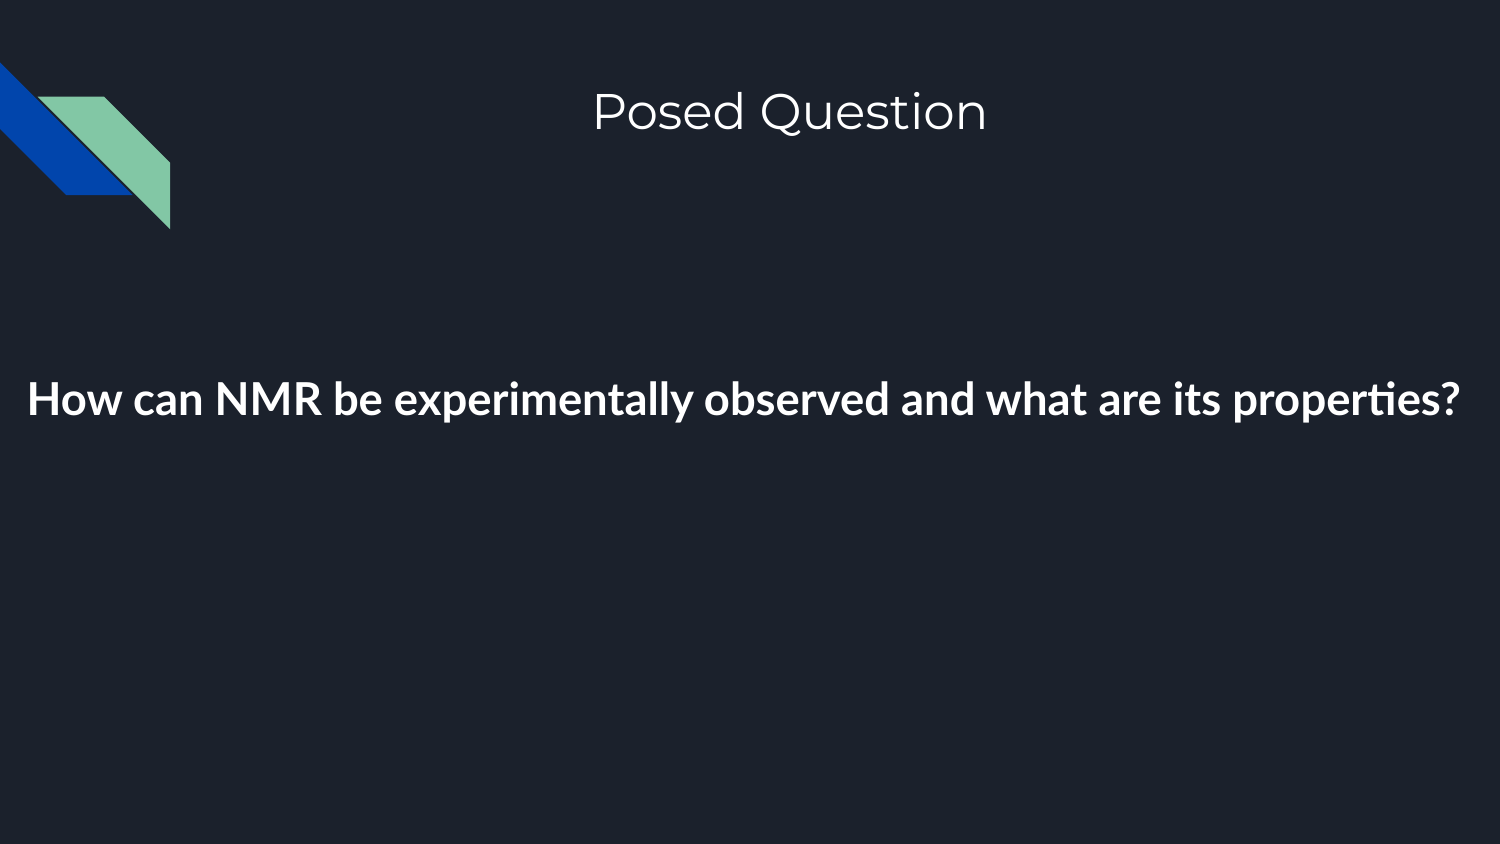

# Posed Question
How can NMR be experimentally observed and what are its properties?